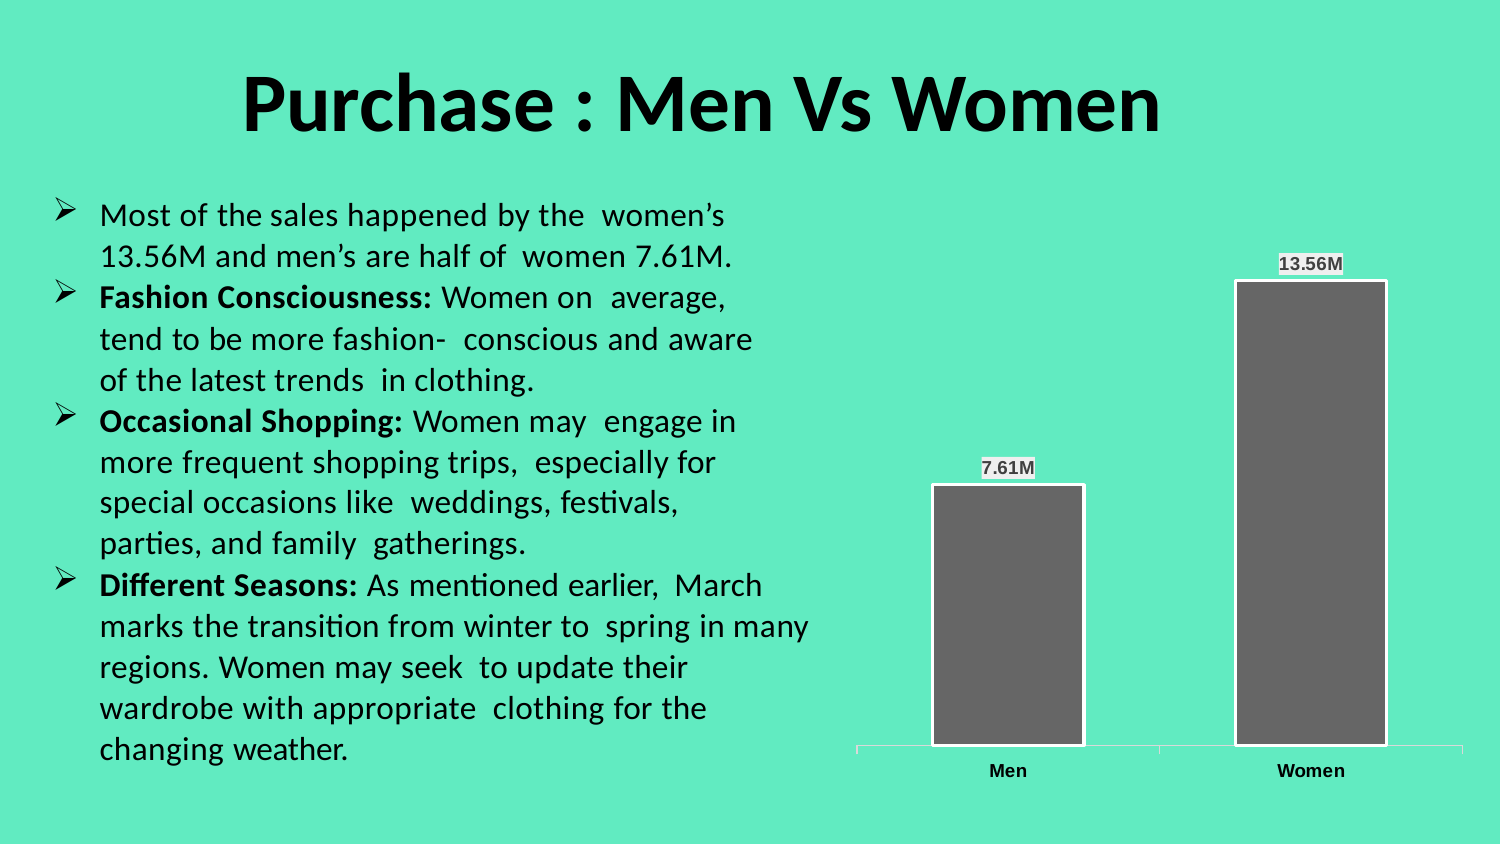

# Purchase : Men Vs Women
Most of the sales happened by the  women’s 13.56M and men’s are half of  women 7.61M.
Fashion Consciousness: Women on  average, tend to be more fashion-  conscious and aware of the latest trends  in clothing.
Occasional Shopping: Women may  engage in more frequent shopping trips,  especially for special occasions like  weddings, festivals, parties, and family  gatherings.
Different Seasons: As mentioned earlier,  March marks the transition from winter to  spring in many regions. Women may seek  to update their wardrobe with appropriate  clothing for the changing weather.

### Chart

| Category | Total |
|---|---|
| Men | 7613604.0 |
| Women | 13562773.0 |